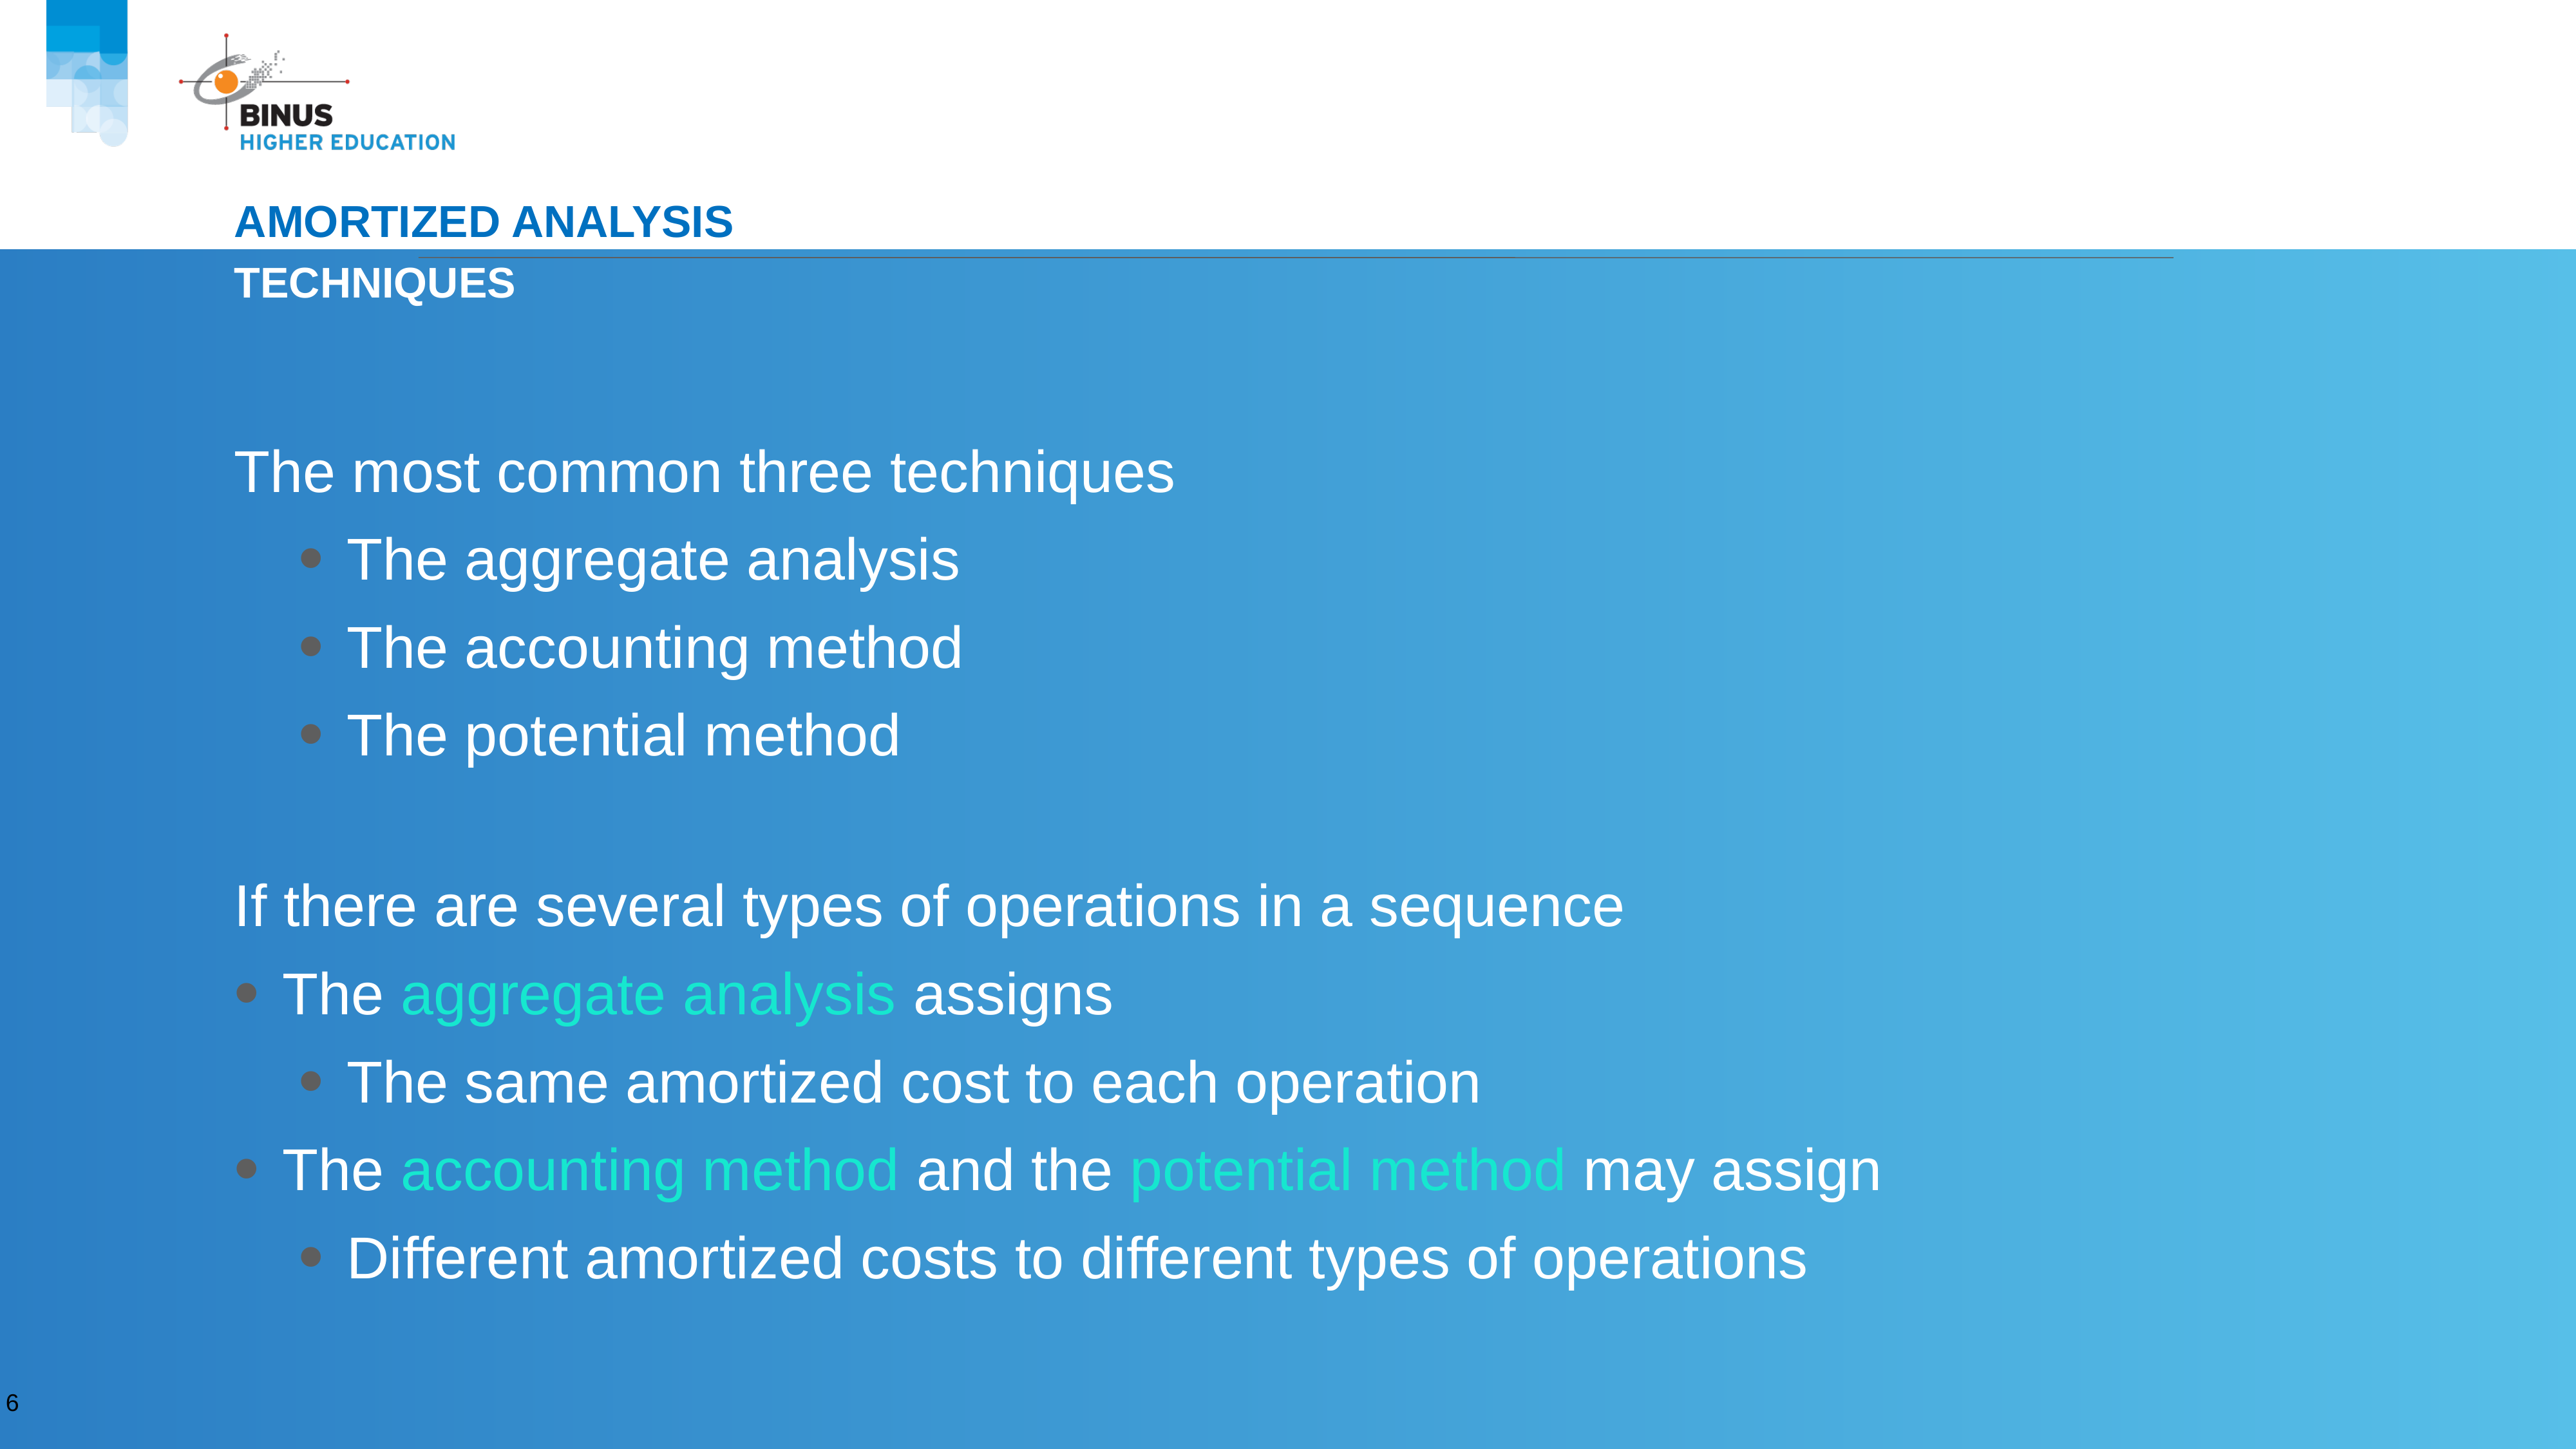

# Amortized Analysis
Techniques

The most common three techniques
The aggregate analysis
The accounting method
The potential method

If there are several types of operations in a sequence
The aggregate analysis assigns
The same amortized cost to each operation
The accounting method and the potential method may assign
Different amortized costs to different types of operations

6